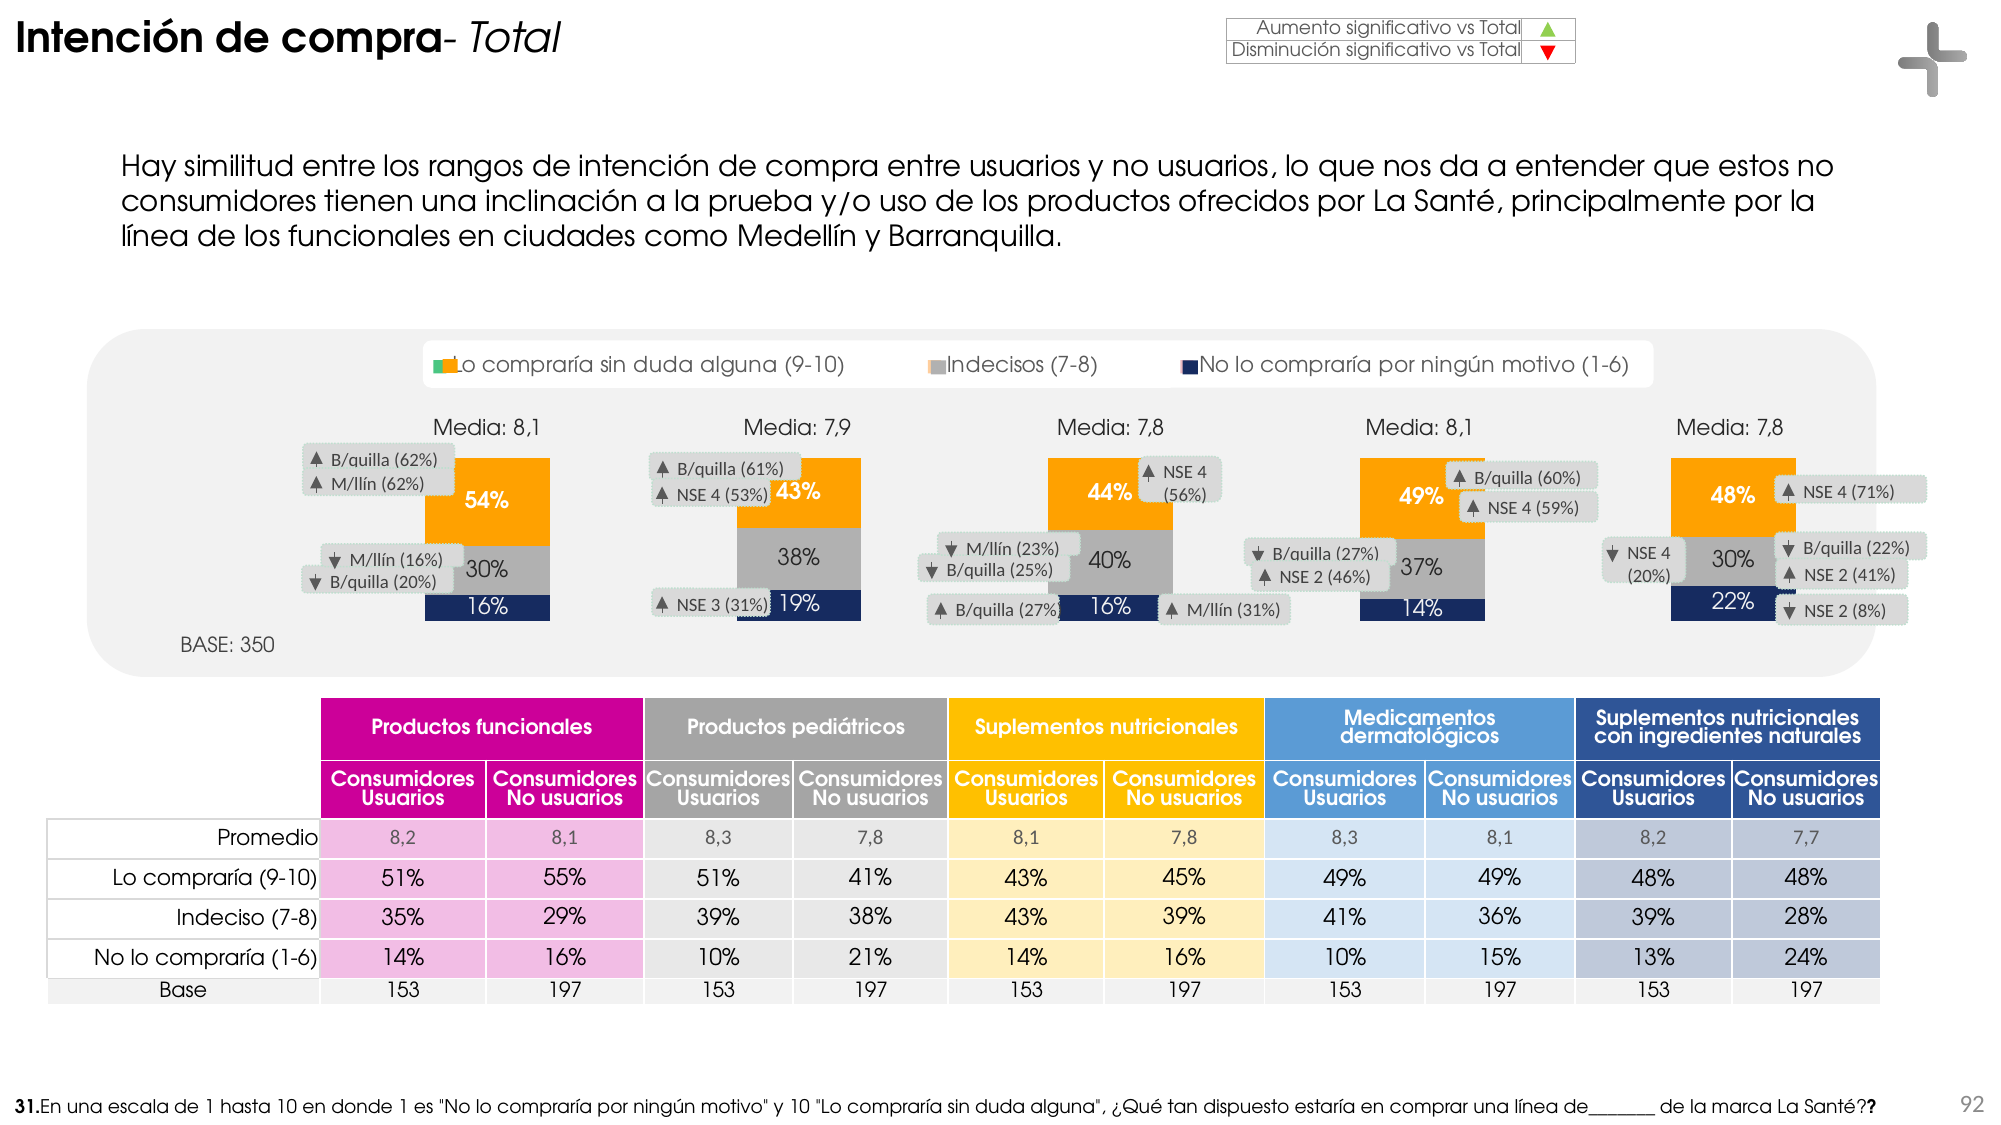

Intención de compra- Total
| Aumento significativo vs Total |  |
| --- | --- |
| Disminución significativo vs Total |  |

Hay similitud entre los rangos de intención de compra entre usuarios y no usuarios, lo que nos da a entender que estos no consumidores tienen una inclinación a la prueba y/o uso de los productos ofrecidos por La Santé, principalmente por la línea de los funcionales en ciudades como Medellín y Barranquilla.

### Chart

| Category | No lo compraría por ningún motivo (1-6) | Indecisos (7-8) | Lo compraría sin duda alguna (9-10) |
|---|---|---|---|
|  | None | None | None |

Media: 8,1
Media: 7,9
Media: 7,8
Media: 8,1
Media: 7,8

### Chart

| Category | Pésima calidad (1-6) | Indecisos (7-8) | Excelente Calidad (9-10) |
|---|---|---|---|
| Productos funcionales | 0.16 | 0.298 | 0.542 |
| Productos pediátricos | 0.19 | 0.384 | 0.426 |
| Suplementos nutricionales | 0.163 | 0.395 | 0.442 |
| Medicamentos dermatológicos | 0.136 | 0.371 | 0.492 |
| Suplementos nutricionales con ingredientes naturales | 0.215 | 0.3 | 0.479 |
B/quilla (62%)

B/quilla (61%)

NSE 4 (56%)

B/quilla (60%)

M/llín (62%)

NSE 4 (71%)

NSE 4 (53%)

NSE 4 (59%)

B/quilla (22%)

M/llín (23%)

NSE 4 (20%)

B/quilla (27%)

M/llín (16%)

B/quilla (25%)

NSE 2 (41%)

NSE 2 (46%)

B/quilla (20%)

NSE 3 (31%)

B/quilla (27%)

M/llín (31%)

NSE 2 (8%)

BASE: 350
|  | Productos funcionales |  | Productos pediátricos |  | Suplementos nutricionales |  | Medicamentos dermatológicos |  | Suplementos nutricionales con ingredientes naturales |  |
| --- | --- | --- | --- | --- | --- | --- | --- | --- | --- | --- |
|  | Consumidores Usuarios | Consumidores No usuarios | Consumidores Usuarios | Consumidores No usuarios | Consumidores Usuarios | Consumidores No usuarios | Consumidores Usuarios | Consumidores No usuarios | Consumidores Usuarios | Consumidores No usuarios |
| Promedio | 8,2 | 8,1 | 8,3 | 7,8 | 8,1 | 7,8 | 8,3 | 8,1 | 8,2 | 7,7 |
| Lo compraría (9-10) | 51% | 55% | 51% | 41% | 43% | 45% | 49% | 49% | 48% | 48% |
| Indeciso (7-8) | 35% | 29% | 39% | 38% | 43% | 39% | 41% | 36% | 39% | 28% |
| No lo compraría (1-6) | 14% | 16% | 10% | 21% | 14% | 16% | 10% | 15% | 13% | 24% |
| Base | 153 | 197 | 153 | 197 | 153 | 197 | 153 | 197 | 153 | 197 |
92
31.En una escala de 1 hasta 10 en donde 1 es "No lo compraría por ningún motivo" y 10 "Lo compraría sin duda alguna", ¿Qué tan dispuesto estaría en comprar una línea de_______ de la marca La Santé??